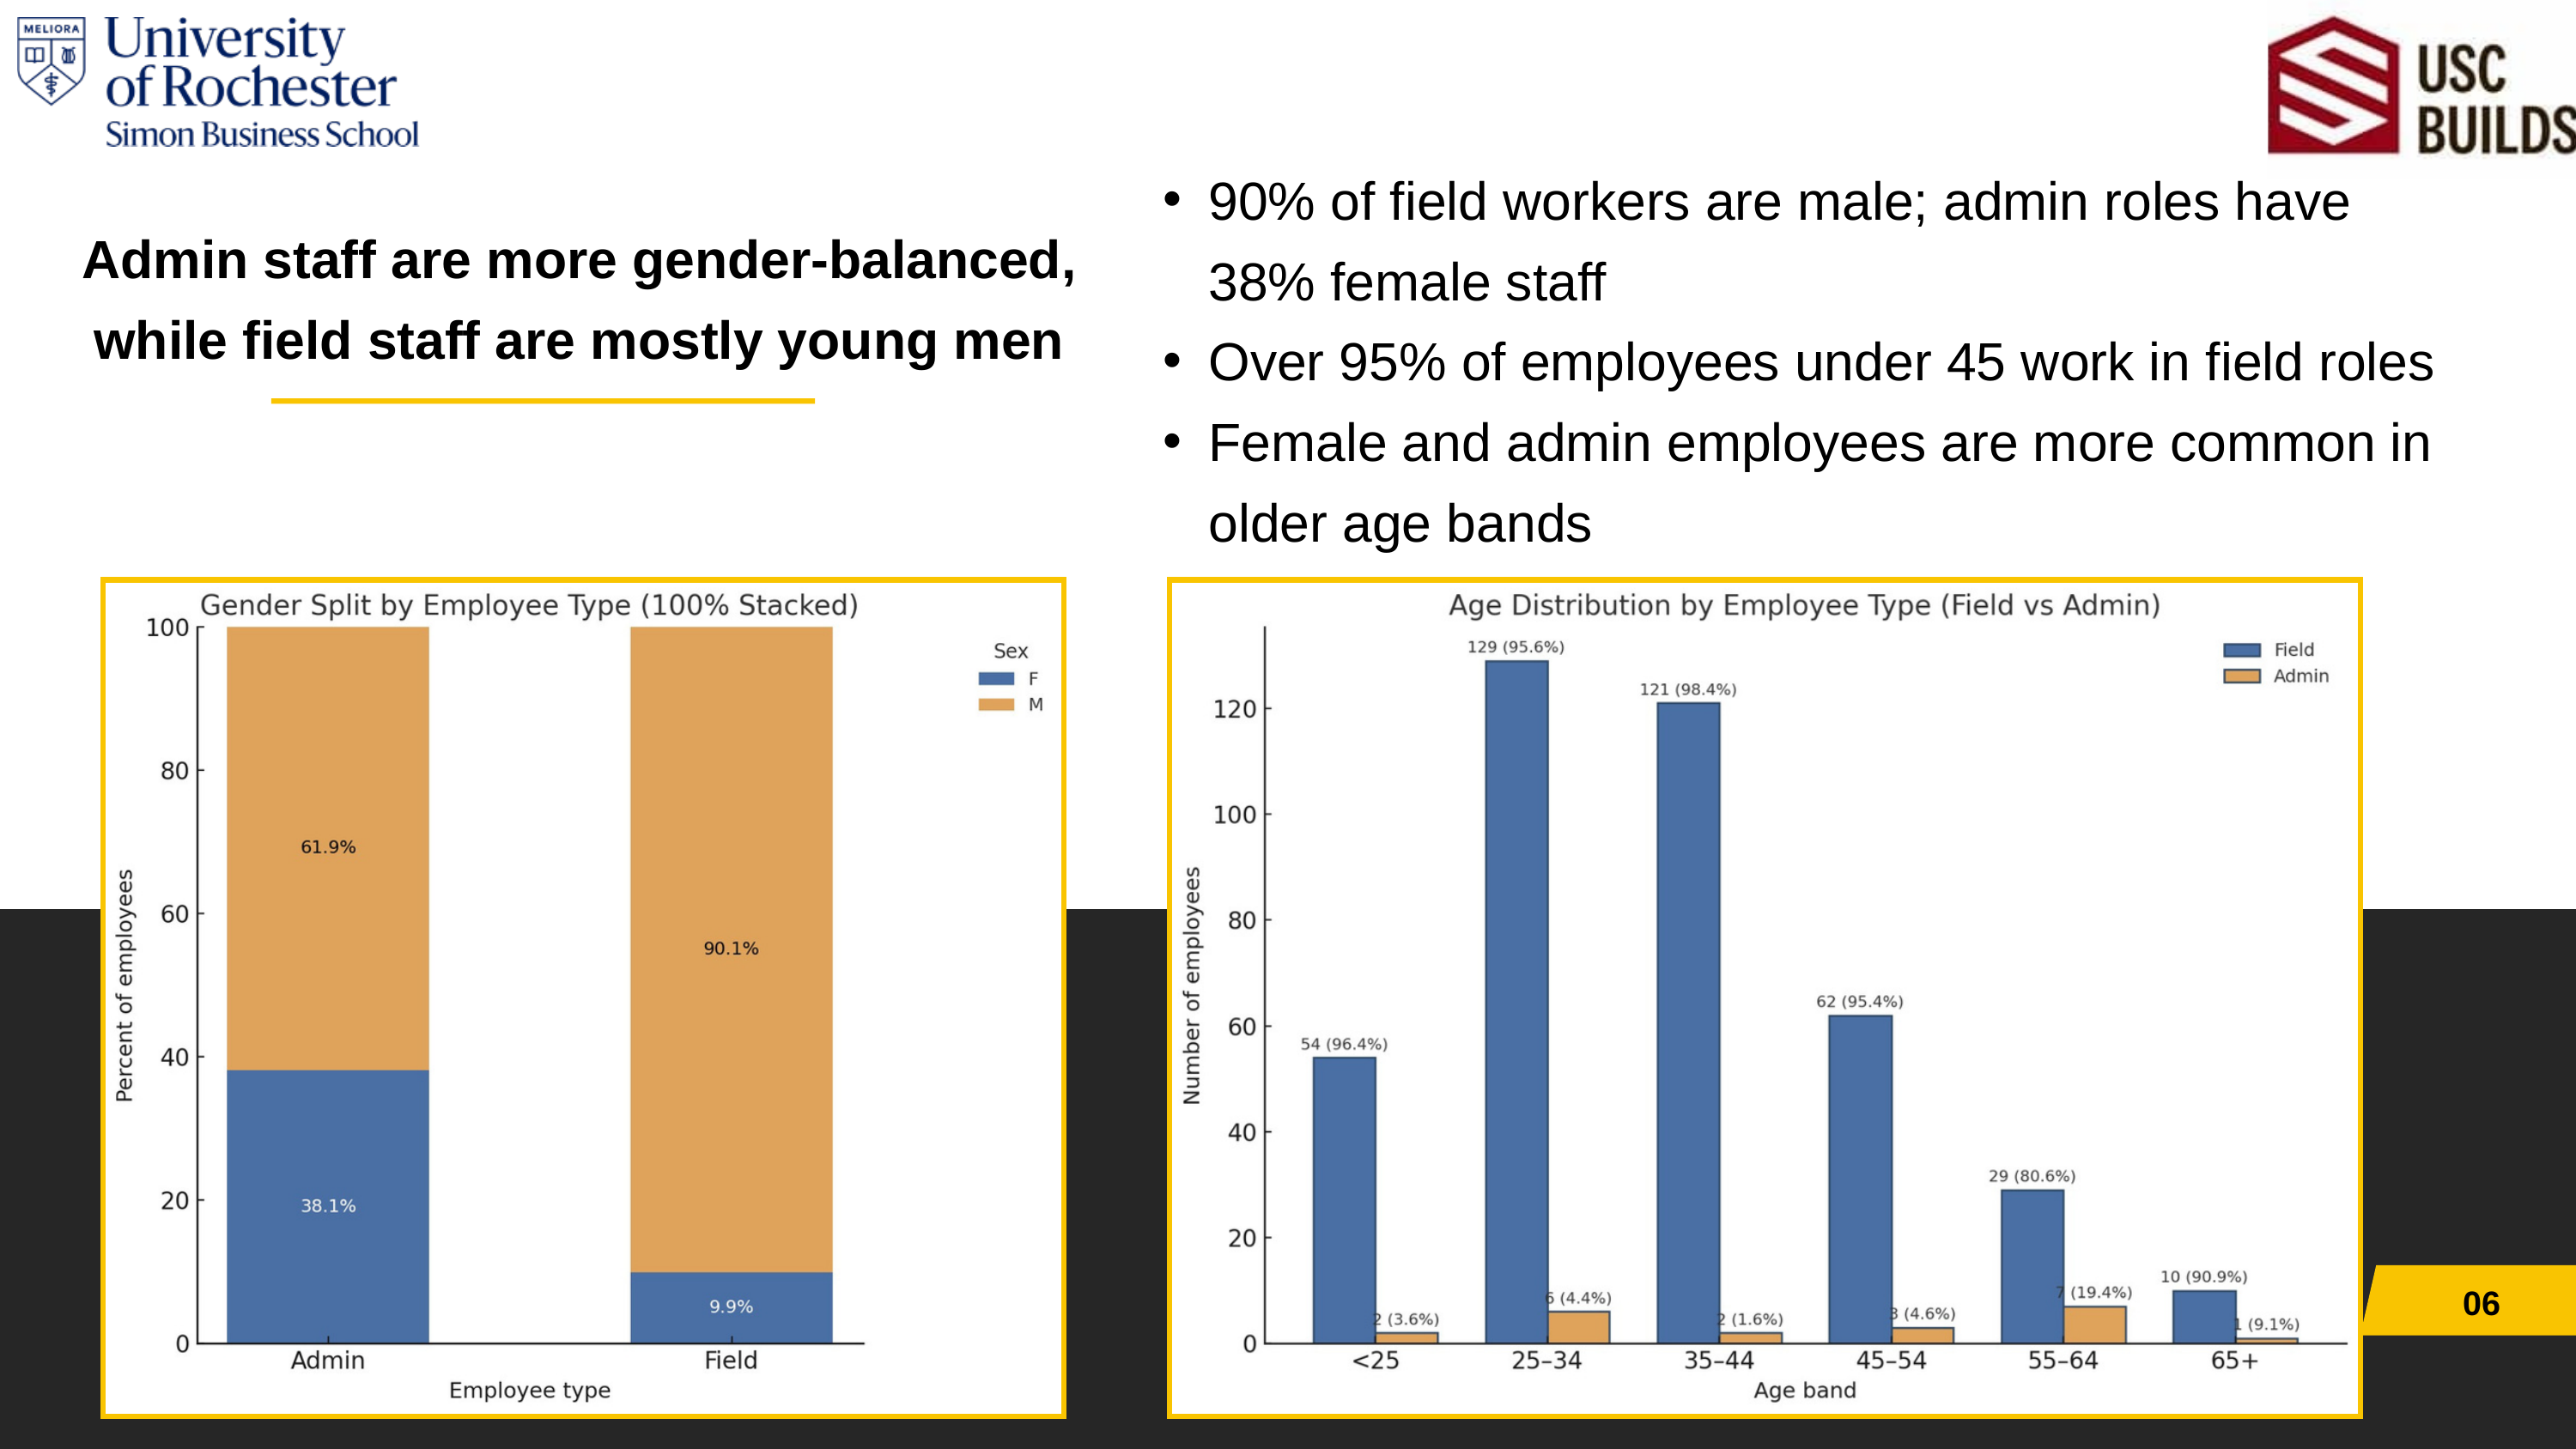

90% of field workers are male; admin roles have 38% female staff
Over 95% of employees under 45 work in field roles
Female and admin employees are more common in older age bands

Admin staff are more gender-balanced, while field staff are mostly young men

06